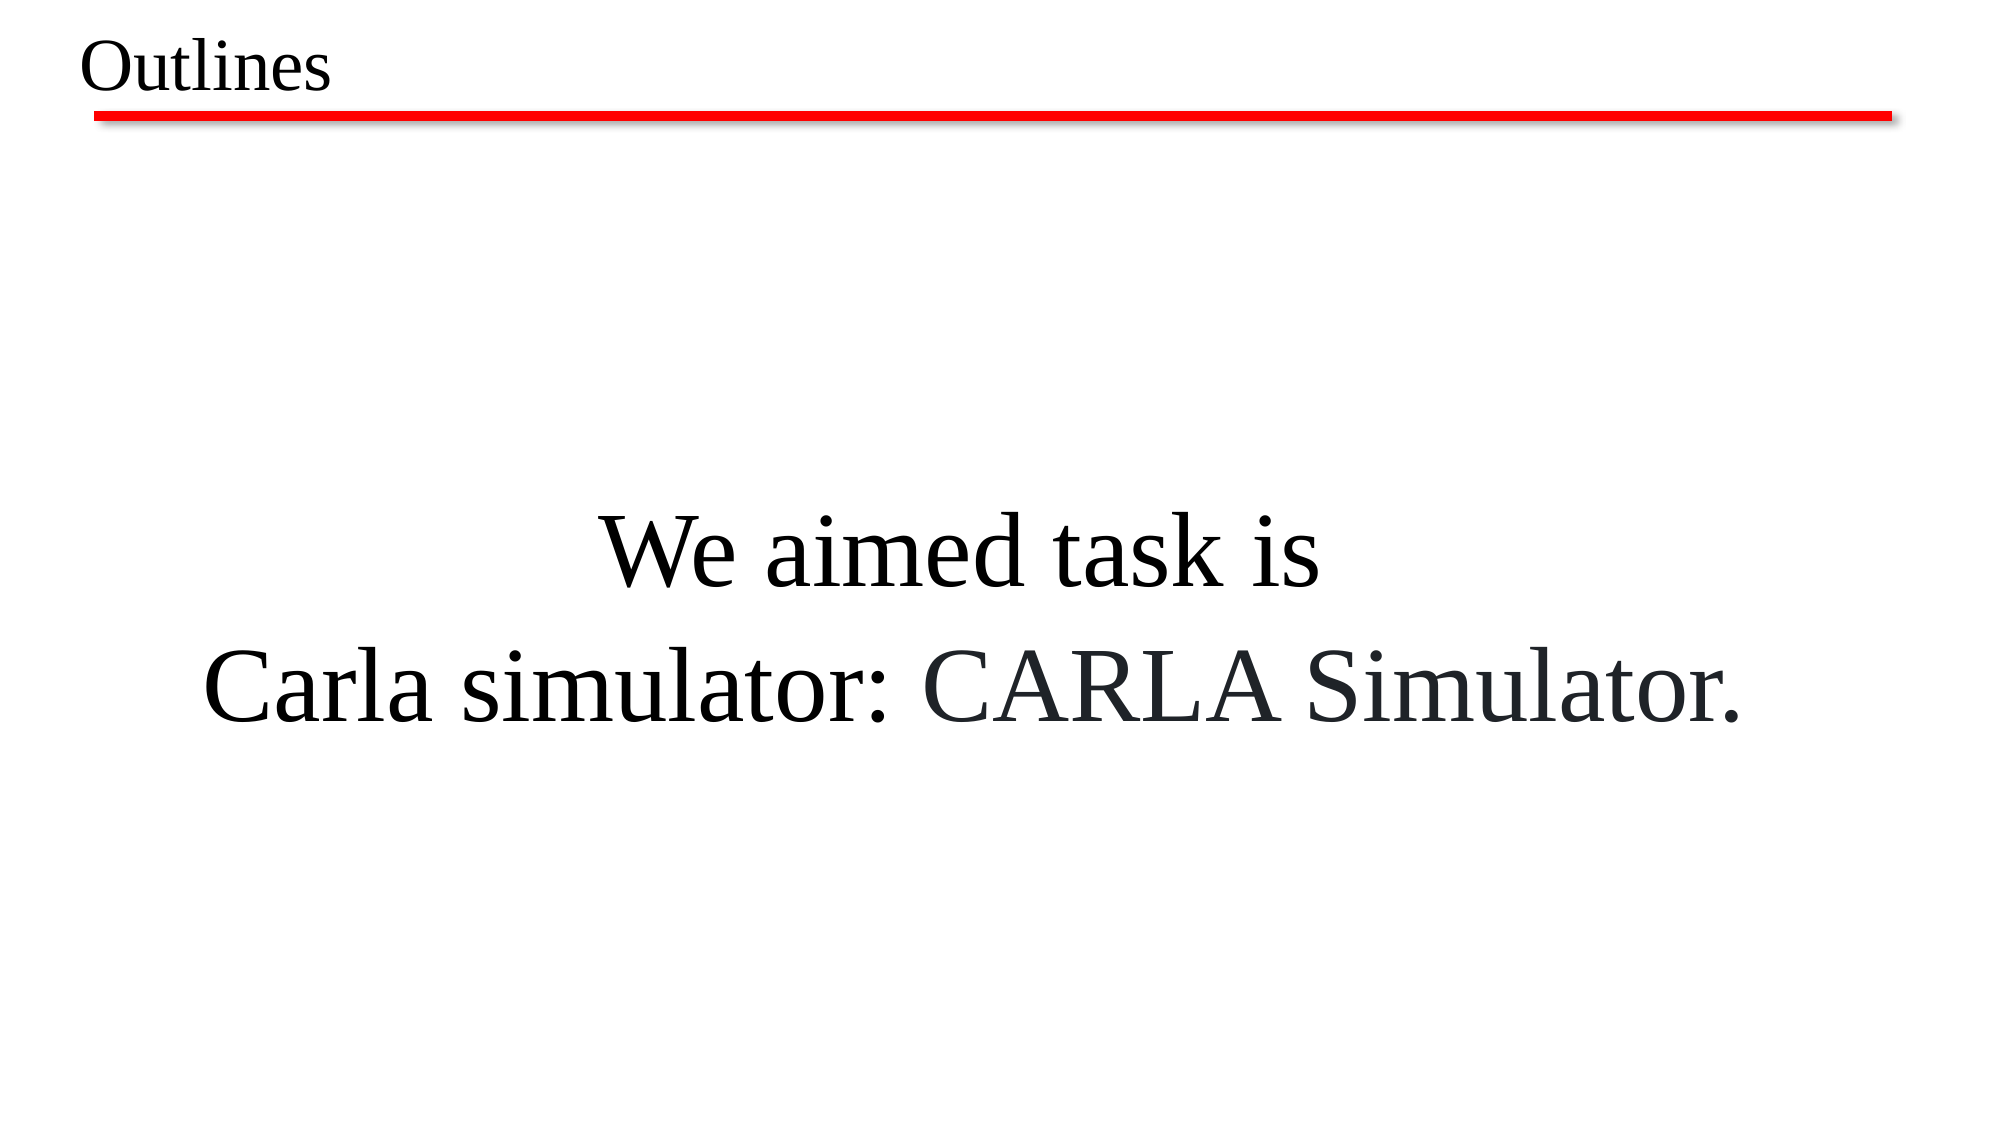

# Outlines

We aimed task is
Carla simulator: CARLA Simulator.